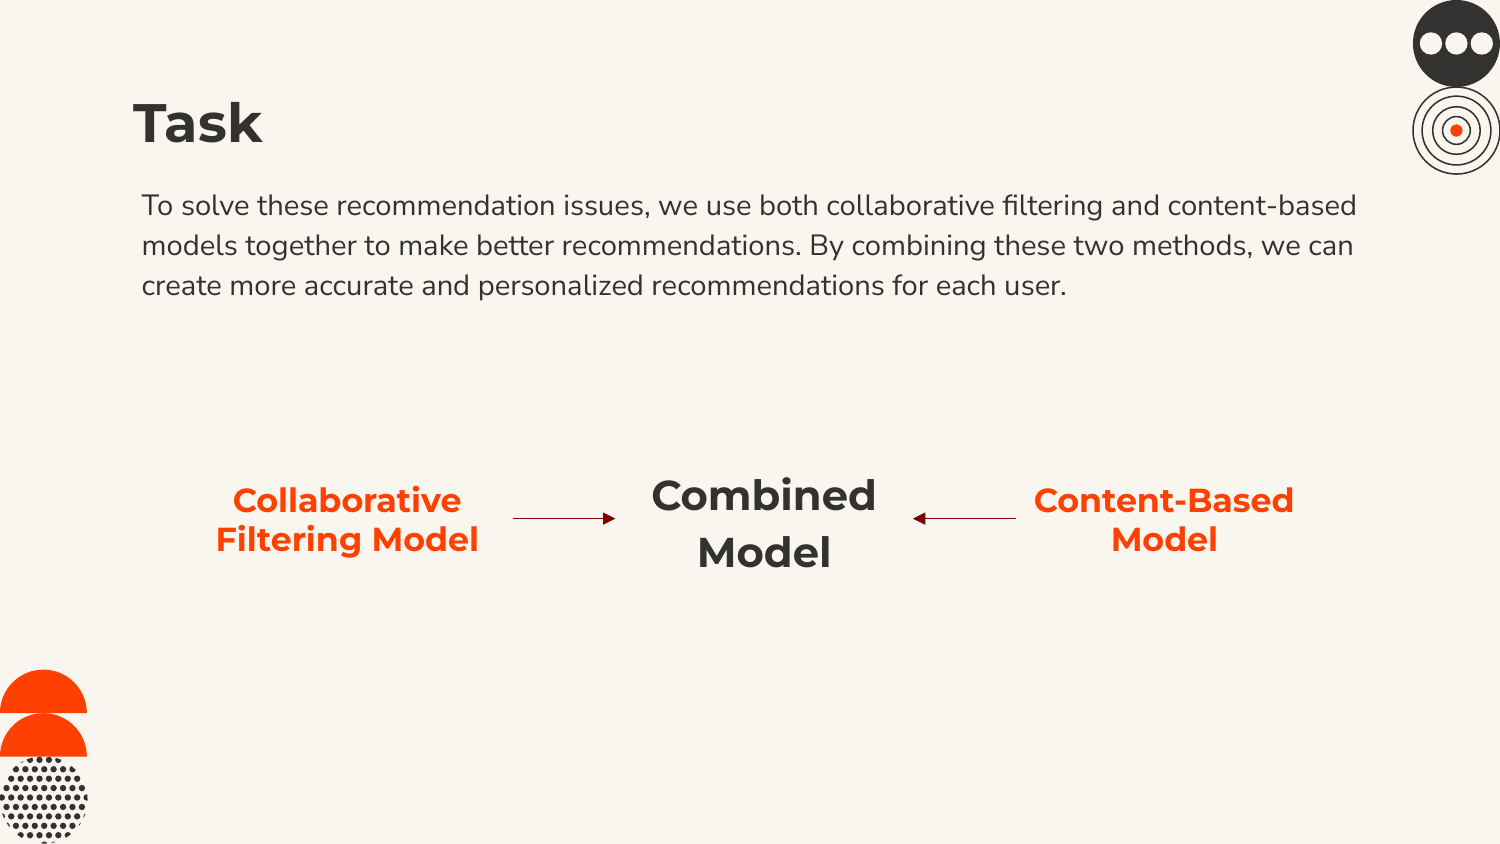

# Task
To solve these recommendation issues, we use both collaborative filtering and content-based models together to make better recommendations. By combining these two methods, we can create more accurate and personalized recommendations for each user.
Combined
Model
Collaborative Filtering Model
Content-Based Model